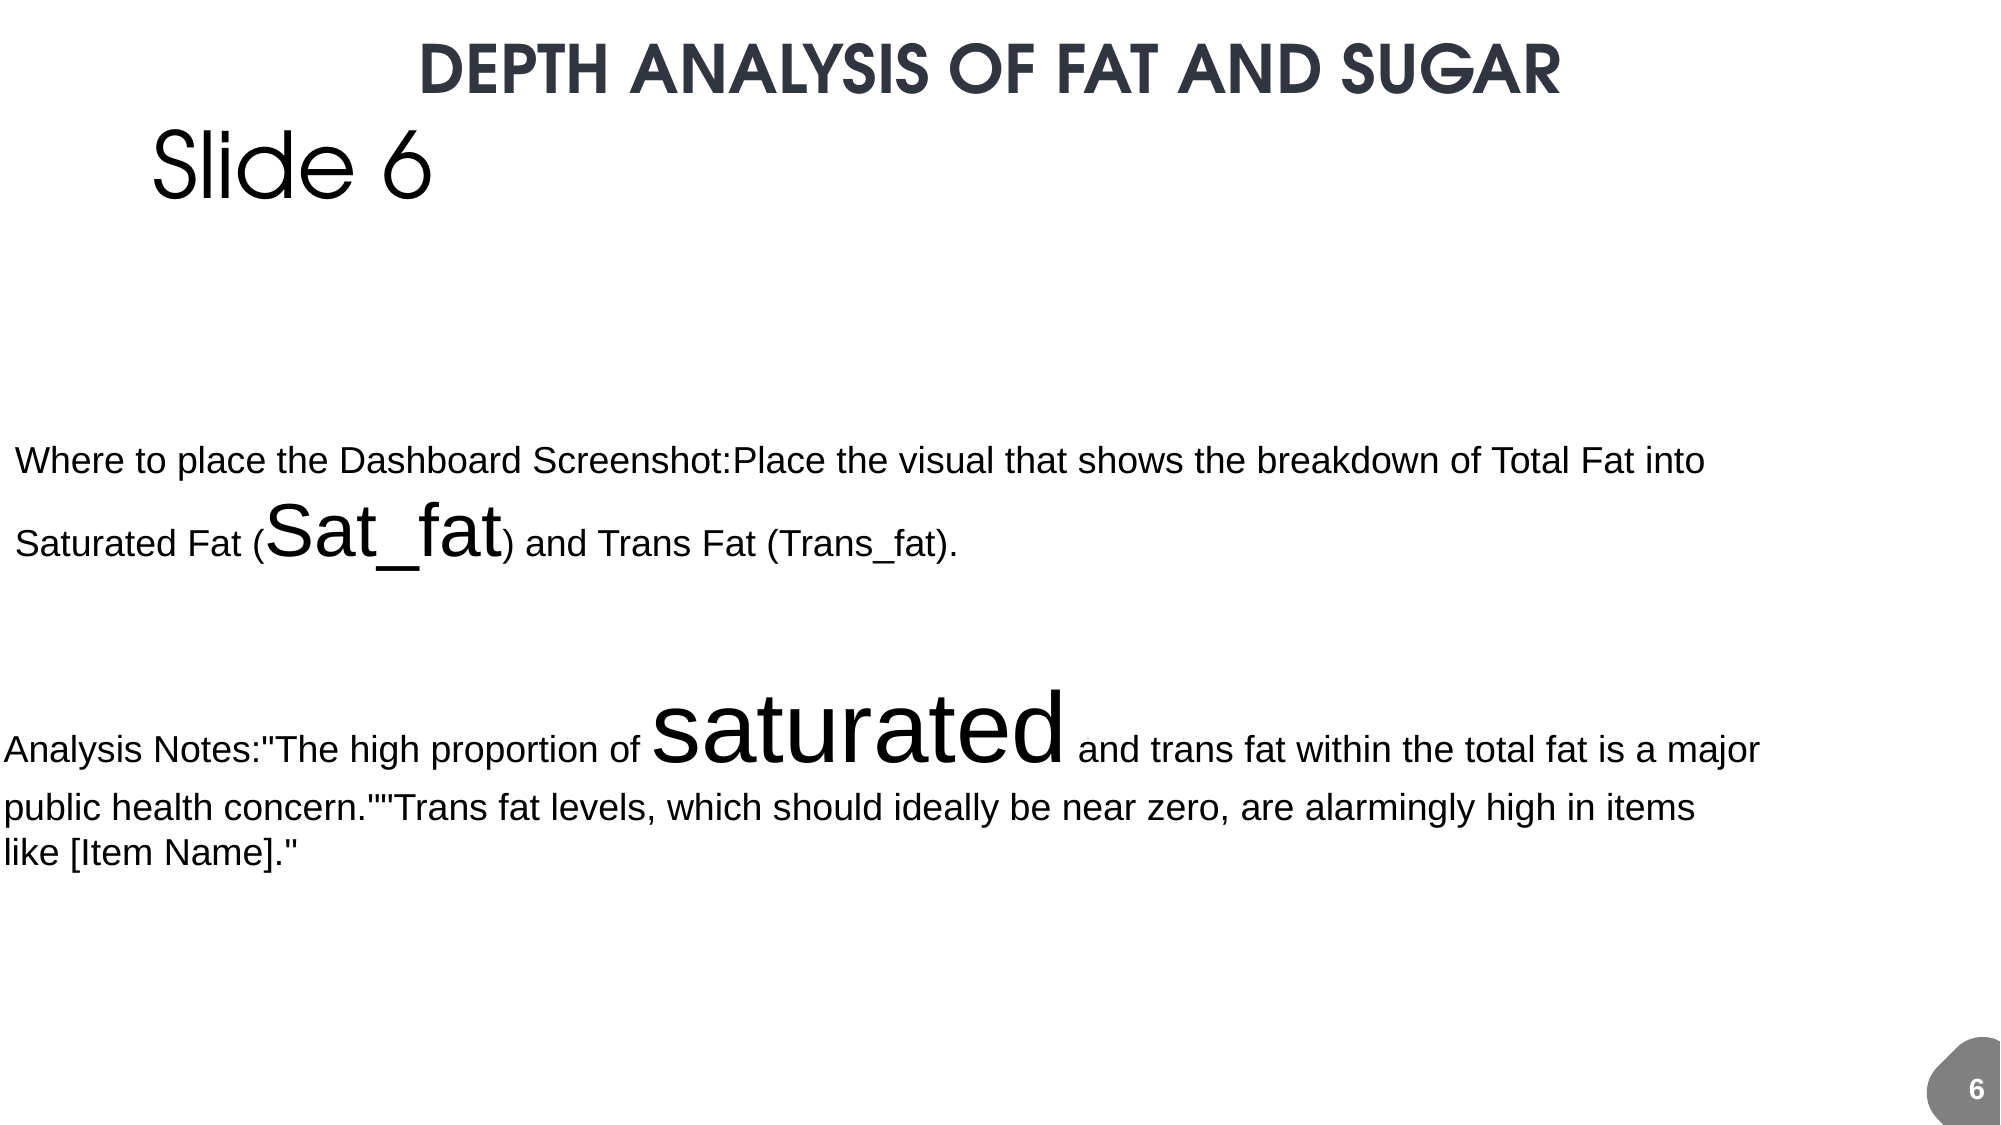

DEPTH ANALYSIS OF FAT AND SUGAR
# Slide 6
Where to place the Dashboard Screenshot:​Place the visual that shows the breakdown of Total Fat into Saturated Fat (Sat_fat) and Trans Fat (Trans_fat).
​Analysis Notes:​"The high proportion of saturated and trans fat within the total fat is a major public health concern."​"Trans fat levels, which should ideally be near zero, are alarmingly high in items like [Item Name]."

6